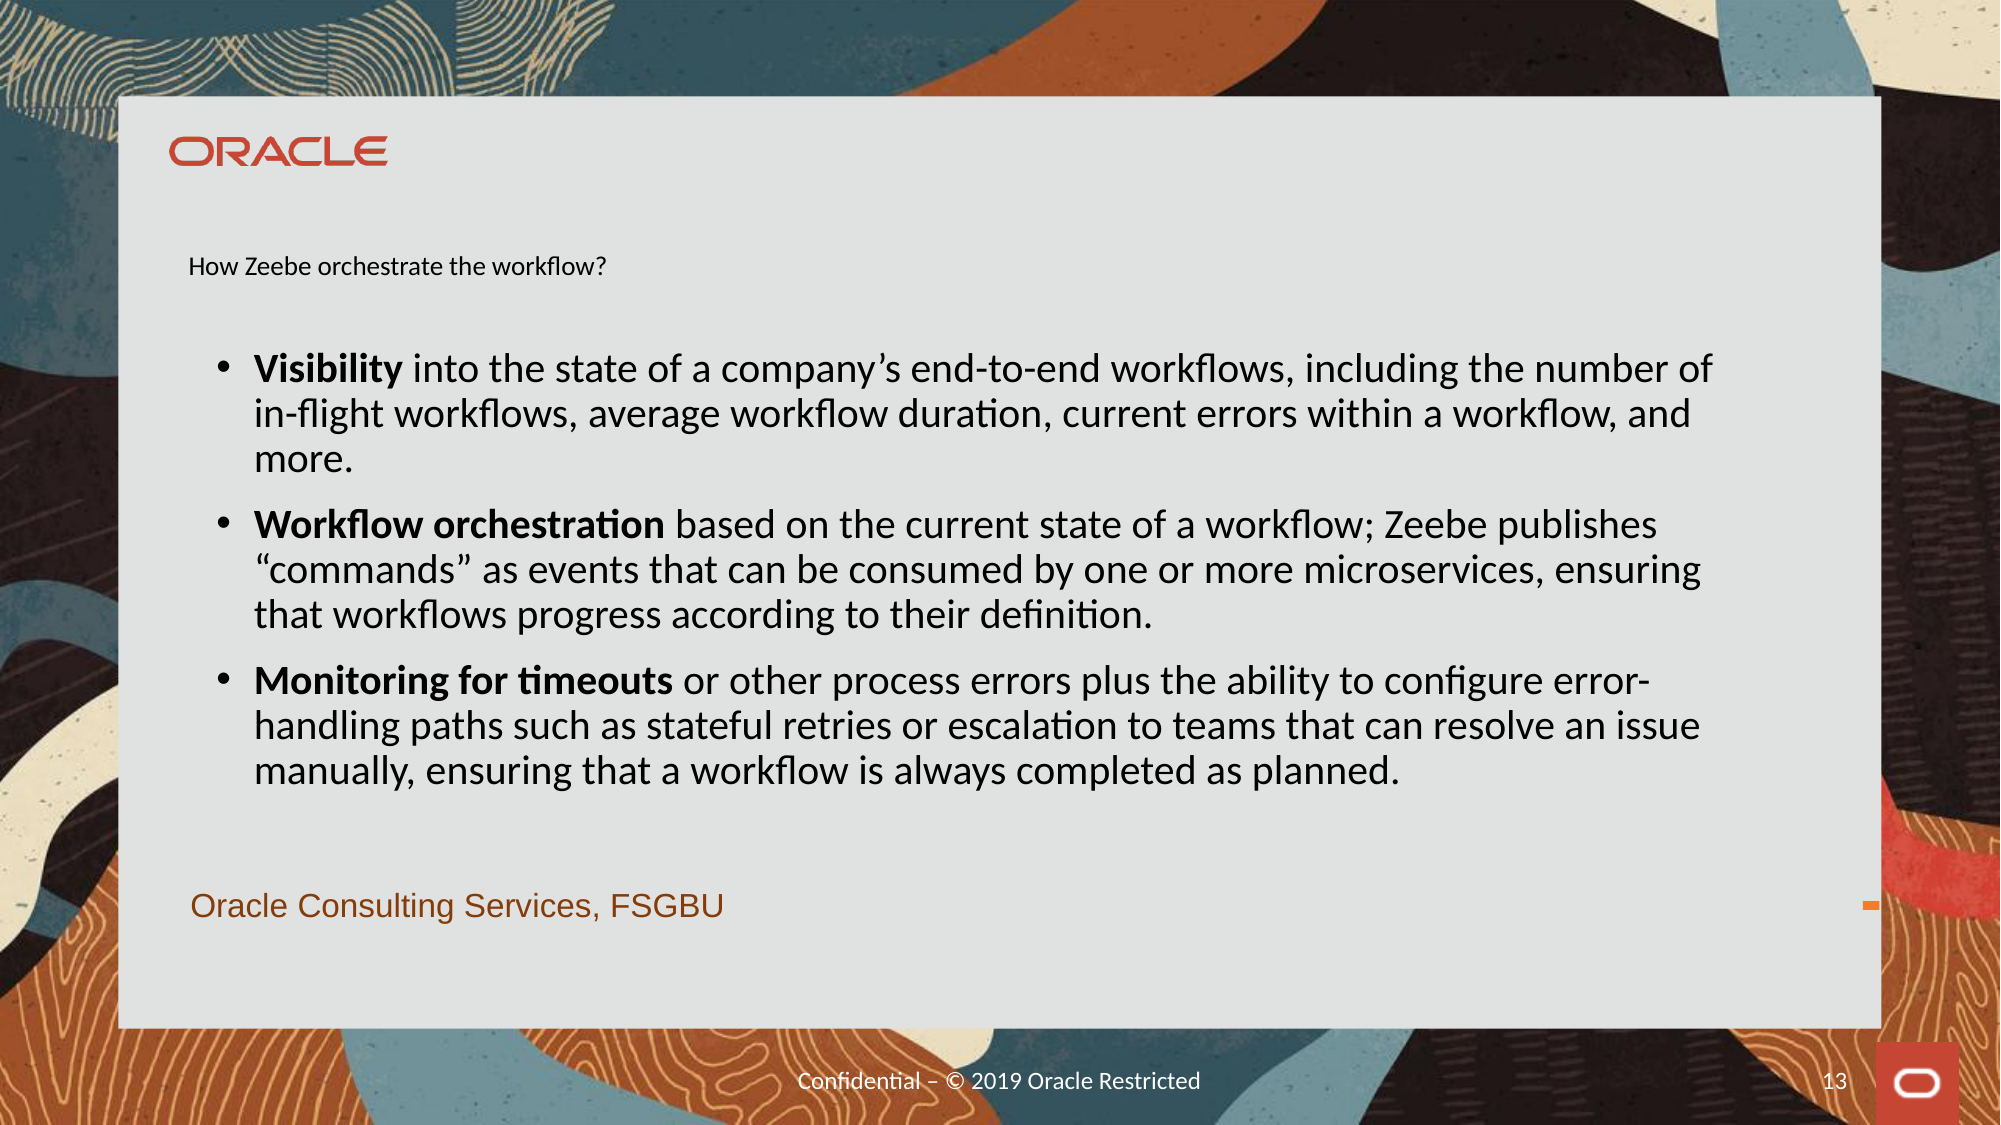

# How Zeebe orchestrate the workflow?
Visibility into the state of a company’s end-to-end workflows, including the number of in-flight workflows, average workflow duration, current errors within a workflow, and more.
Workflow orchestration based on the current state of a workflow; Zeebe publishes “commands” as events that can be consumed by one or more microservices, ensuring that workflows progress according to their definition.
Monitoring for timeouts or other process errors plus the ability to configure error-handling paths such as stateful retries or escalation to teams that can resolve an issue manually, ensuring that a workflow is always completed as planned.

Oracle Consulting Services, FSGBU
Confidential – © 2019 Oracle Restricted
13